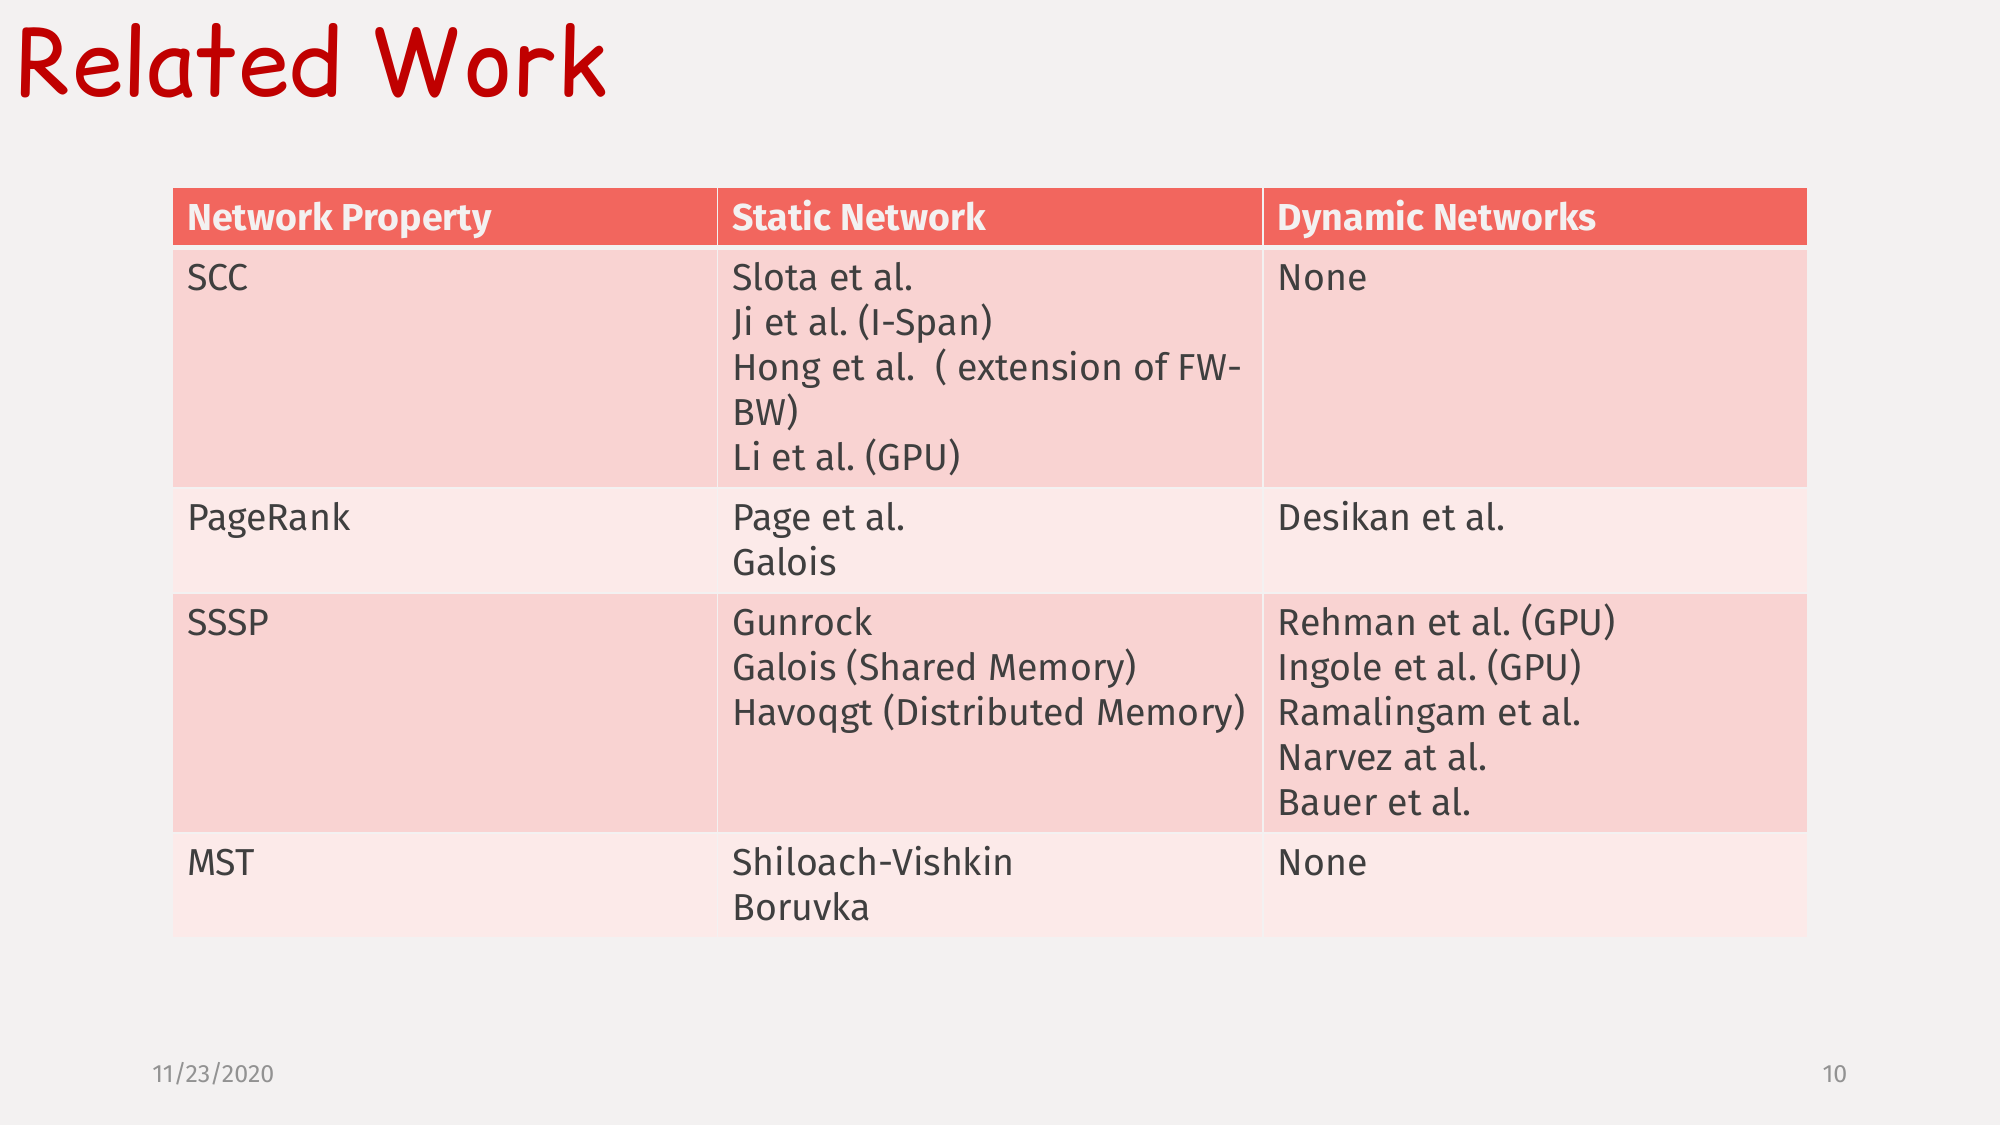

# Related Work
| Network Property | Static Network | Dynamic Networks |
| --- | --- | --- |
| SCC | Slota et al. Ji et al. (I-Span) Hong et al. ( extension of FW-BW) Li et al. (GPU) | None |
| PageRank | Page et al. Galois | Desikan et al. |
| SSSP | Gunrock Galois (Shared Memory) Havoqgt (Distributed Memory) | Rehman et al. (GPU) Ingole et al. (GPU) Ramalingam et al. Narvez at al. Bauer et al. |
| MST | Shiloach-Vishkin Boruvka | None |
11/23/2020
10